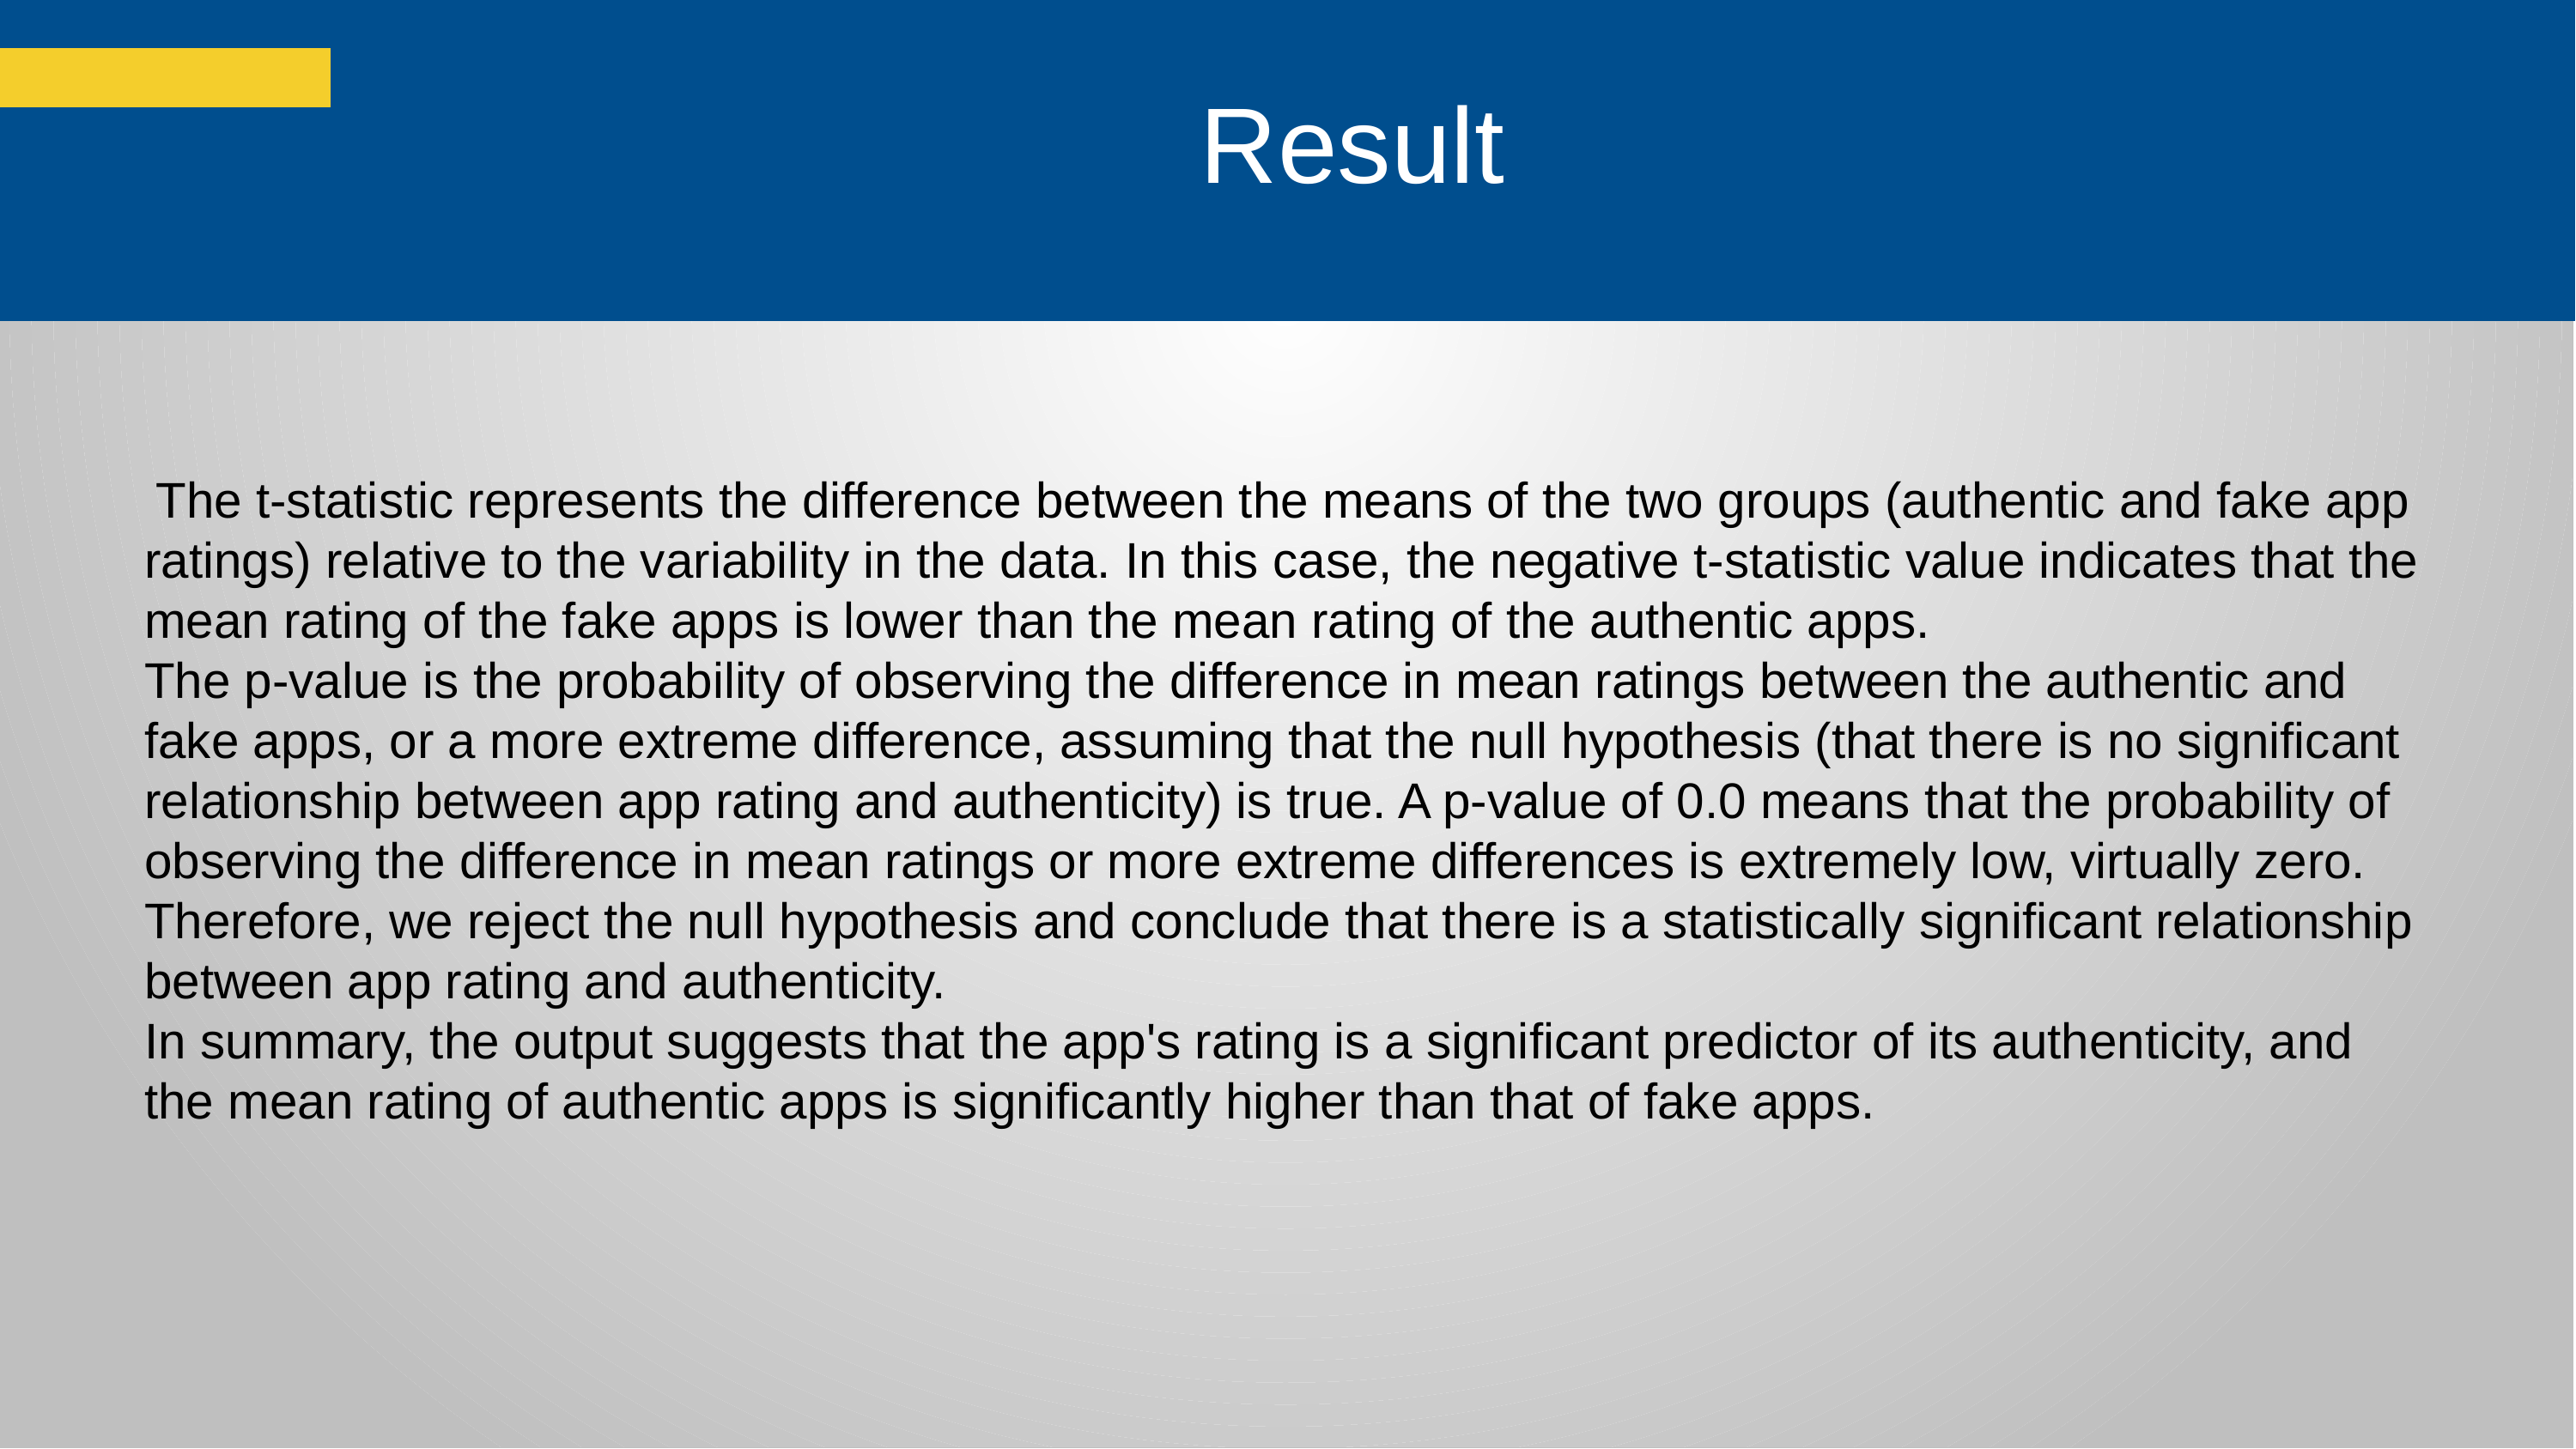

Result

### Chart

| Category |
|---|
 The t-statistic represents the difference between the means of the two groups (authentic and fake app ratings) relative to the variability in the data. In this case, the negative t-statistic value indicates that the mean rating of the fake apps is lower than the mean rating of the authentic apps.
The p-value is the probability of observing the difference in mean ratings between the authentic and fake apps, or a more extreme difference, assuming that the null hypothesis (that there is no significant relationship between app rating and authenticity) is true. A p-value of 0.0 means that the probability of observing the difference in mean ratings or more extreme differences is extremely low, virtually zero. Therefore, we reject the null hypothesis and conclude that there is a statistically significant relationship between app rating and authenticity.
In summary, the output suggests that the app's rating is a significant predictor of its authenticity, and the mean rating of authentic apps is significantly higher than that of fake apps.